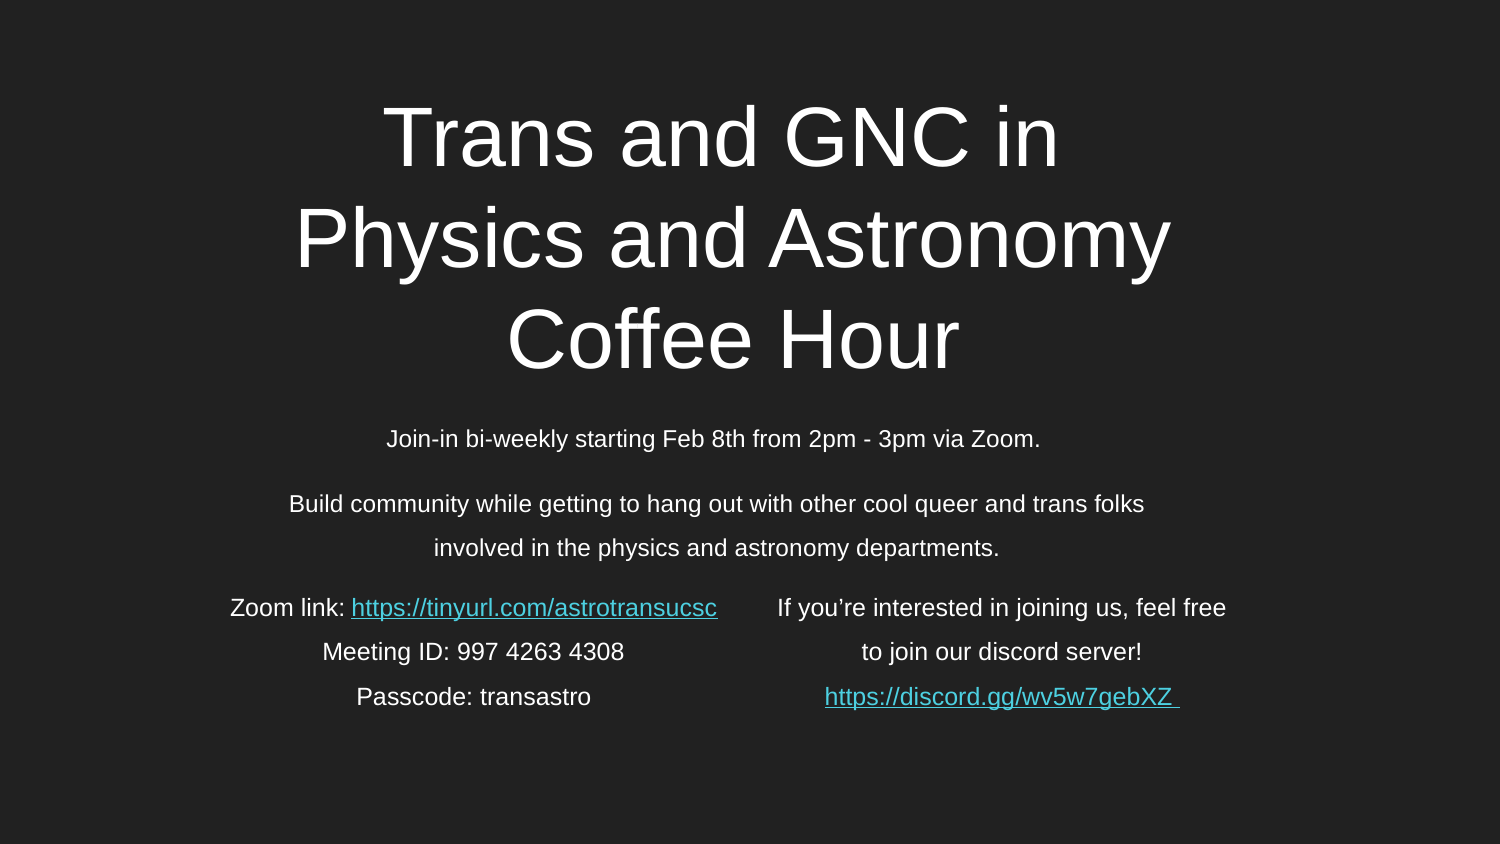

# Trans and GNC in
Physics and Astronomy Coffee Hour
Join-in bi-weekly starting Feb 8th from 2pm - 3pm via Zoom.
Build community while getting to hang out with other cool queer and trans folks involved in the physics and astronomy departments.
Zoom link: https://tinyurl.com/astrotransucsc
Meeting ID: 997 4263 4308
Passcode: transastro
If you’re interested in joining us, feel free to join our discord server!
https://discord.gg/wv5w7gebXZ